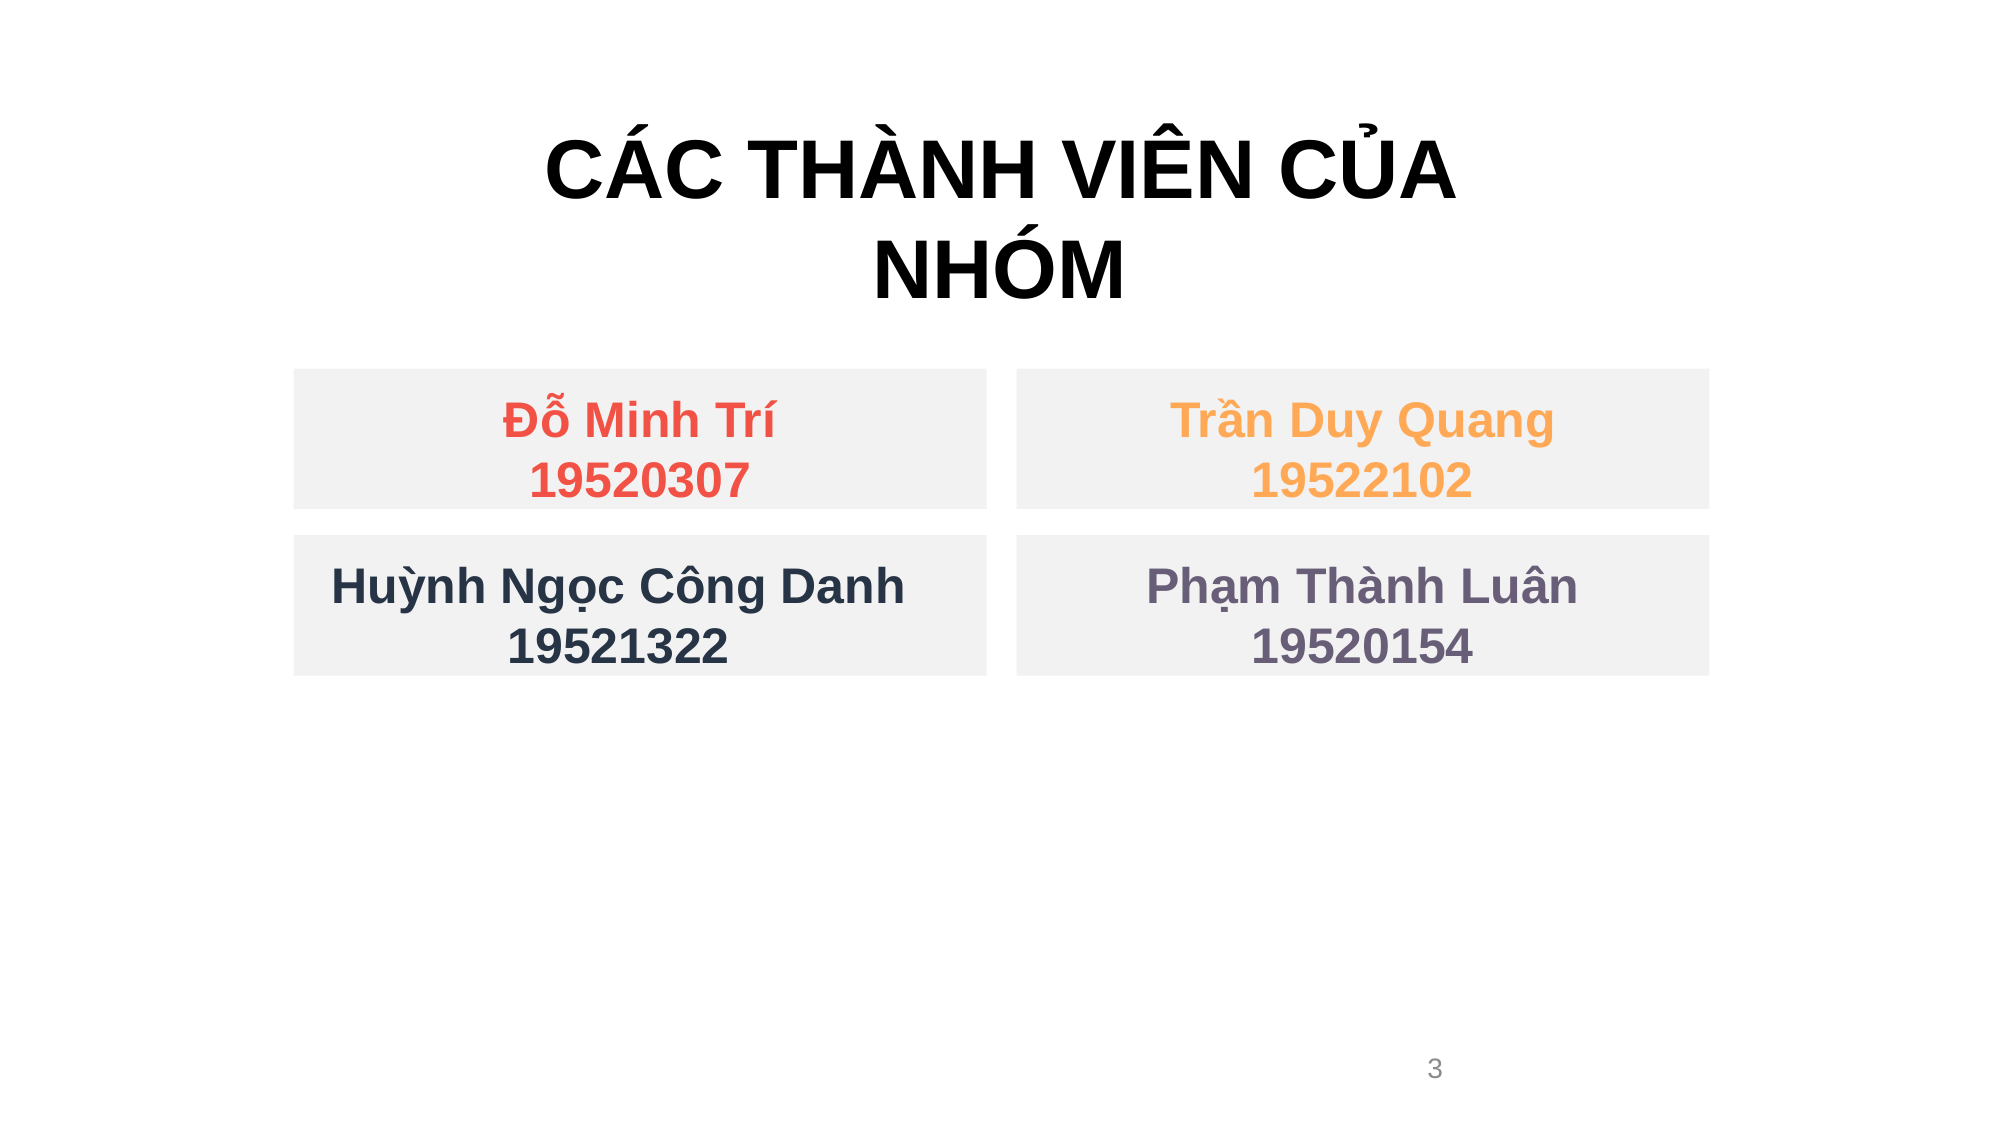

CÁC THÀNH VIÊN CỦA NHÓM

Trần Duy Quang
19522102

Đỗ Minh Trí
19520307

Huỳnh Ngọc Công Danh
19521322

Phạm Thành Luân
19520154
3